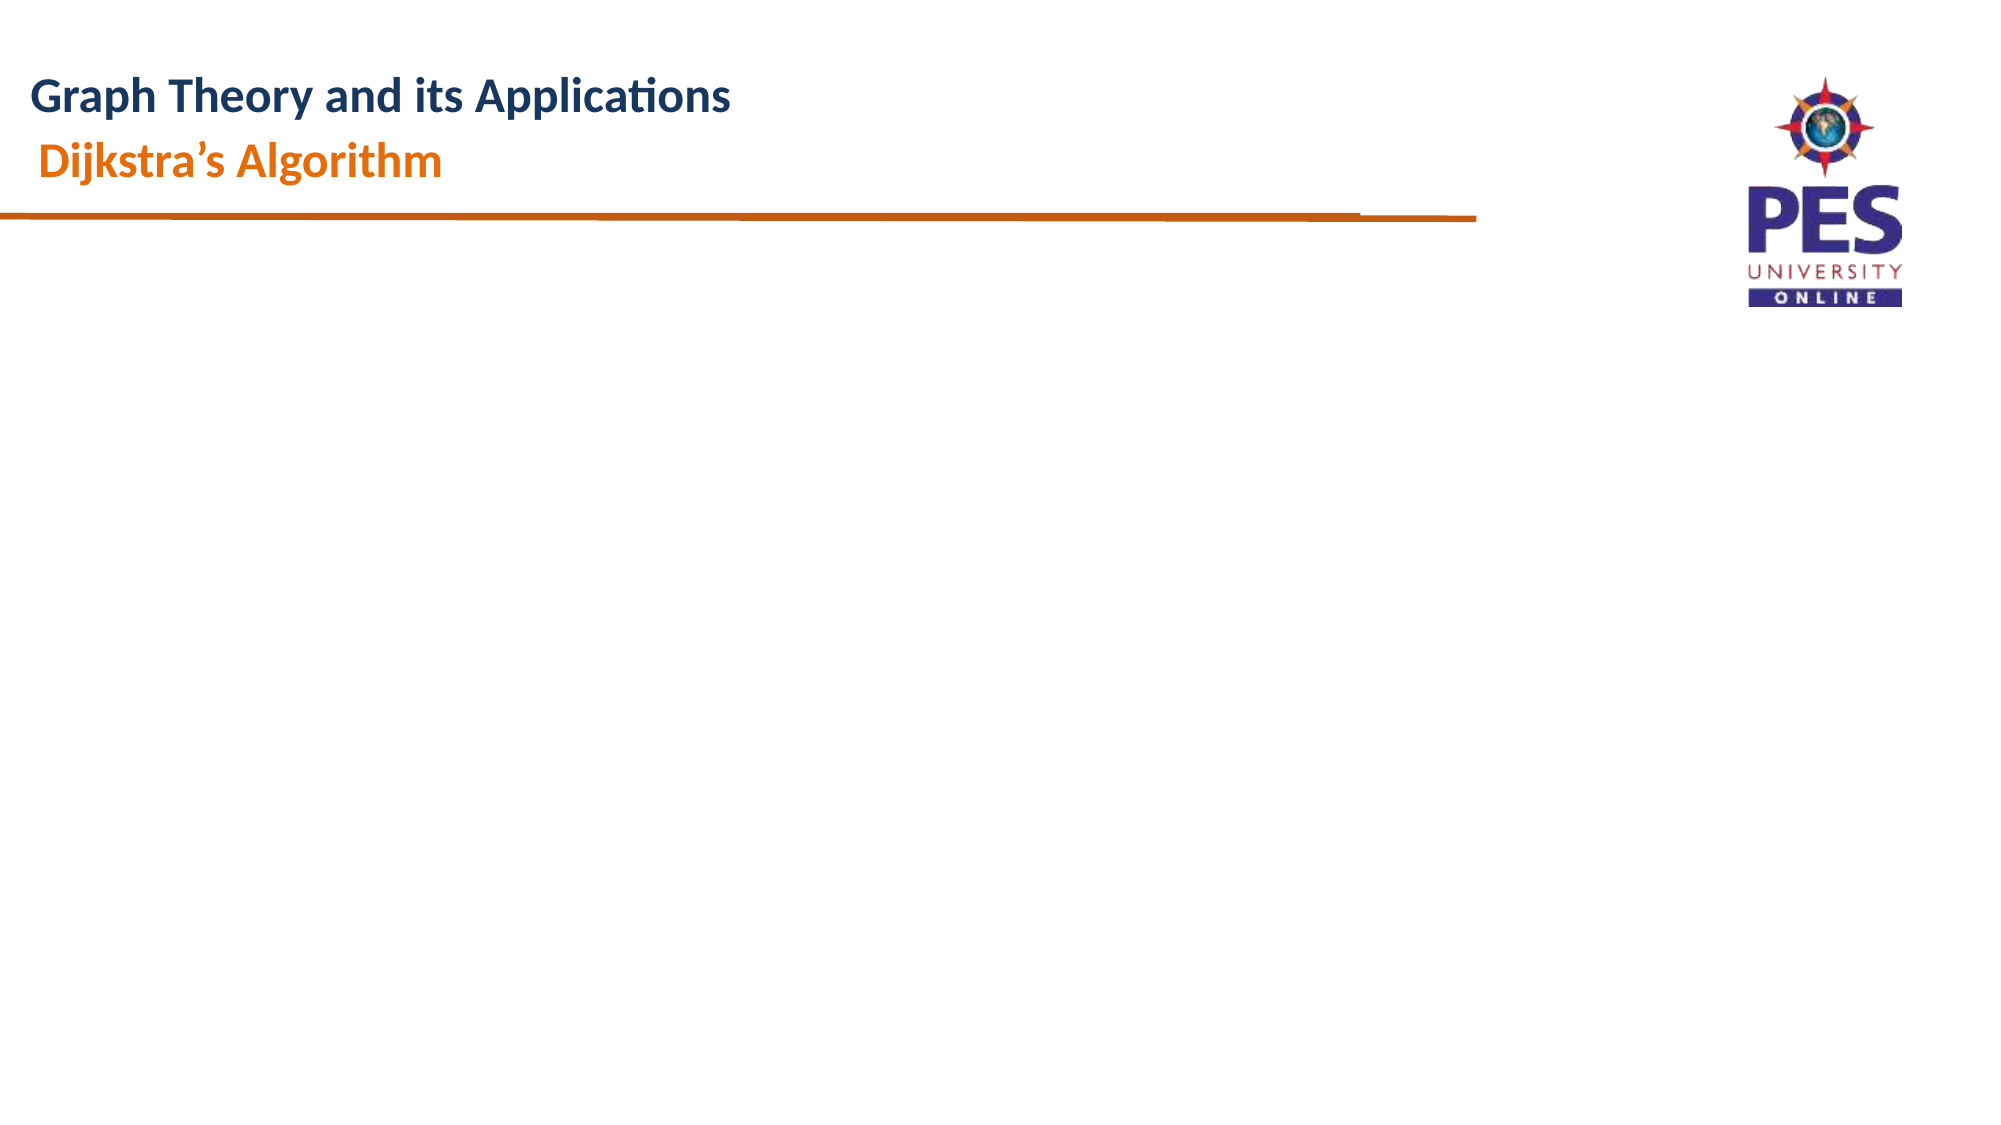

# Graph Theory and its Applications Dijkstra’s Algorithm